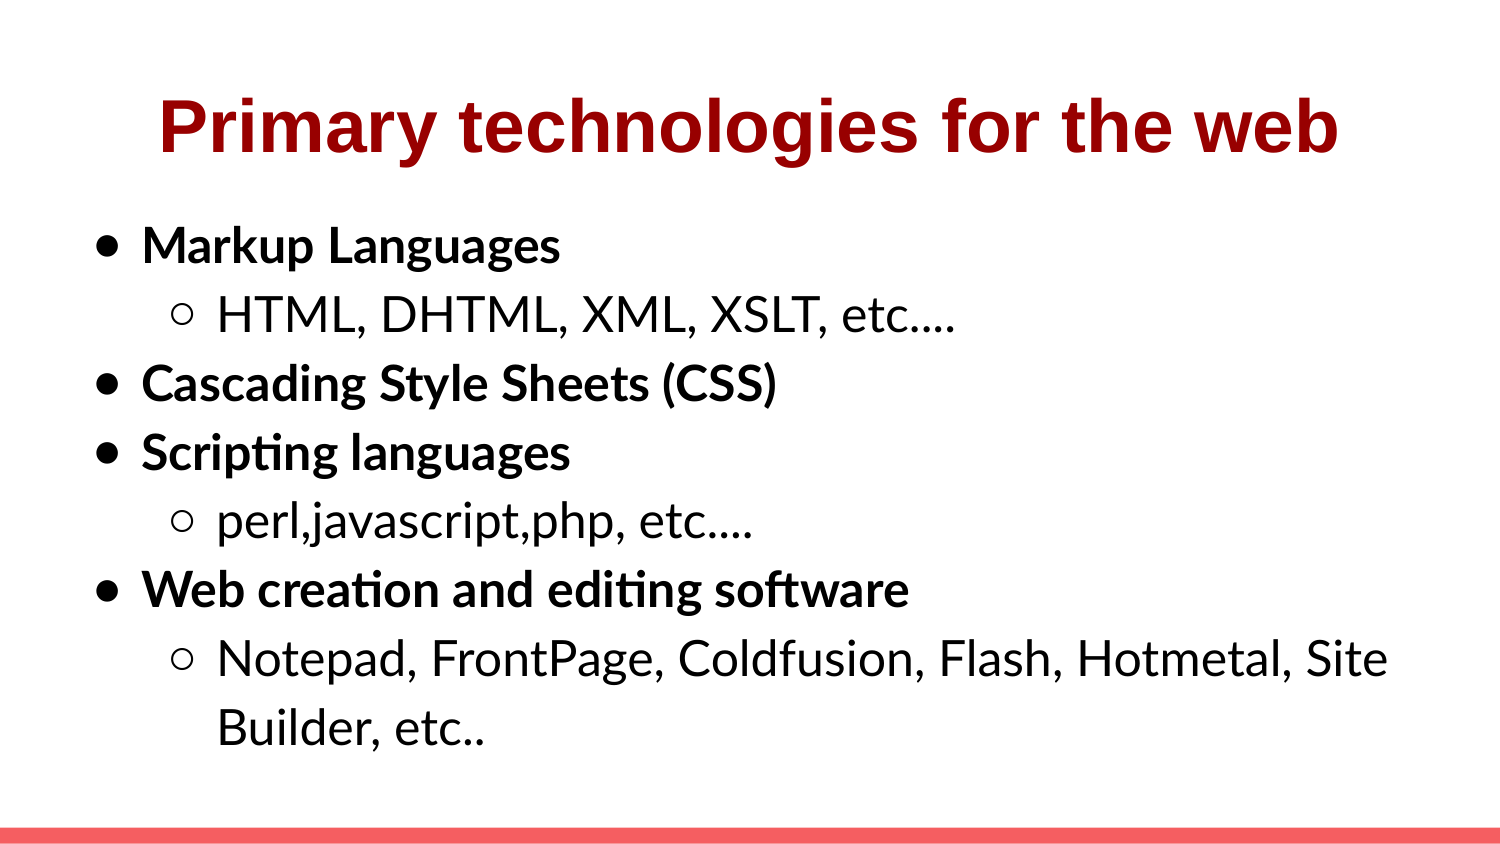

# Primary technologies for the web
Markup Languages
HTML, DHTML, XML, XSLT, etc....
Cascading Style Sheets (CSS)
Scripting languages
perl,javascript,php, etc....
Web creation and editing software
Notepad, FrontPage, Coldfusion, Flash, Hotmetal, Site Builder, etc..